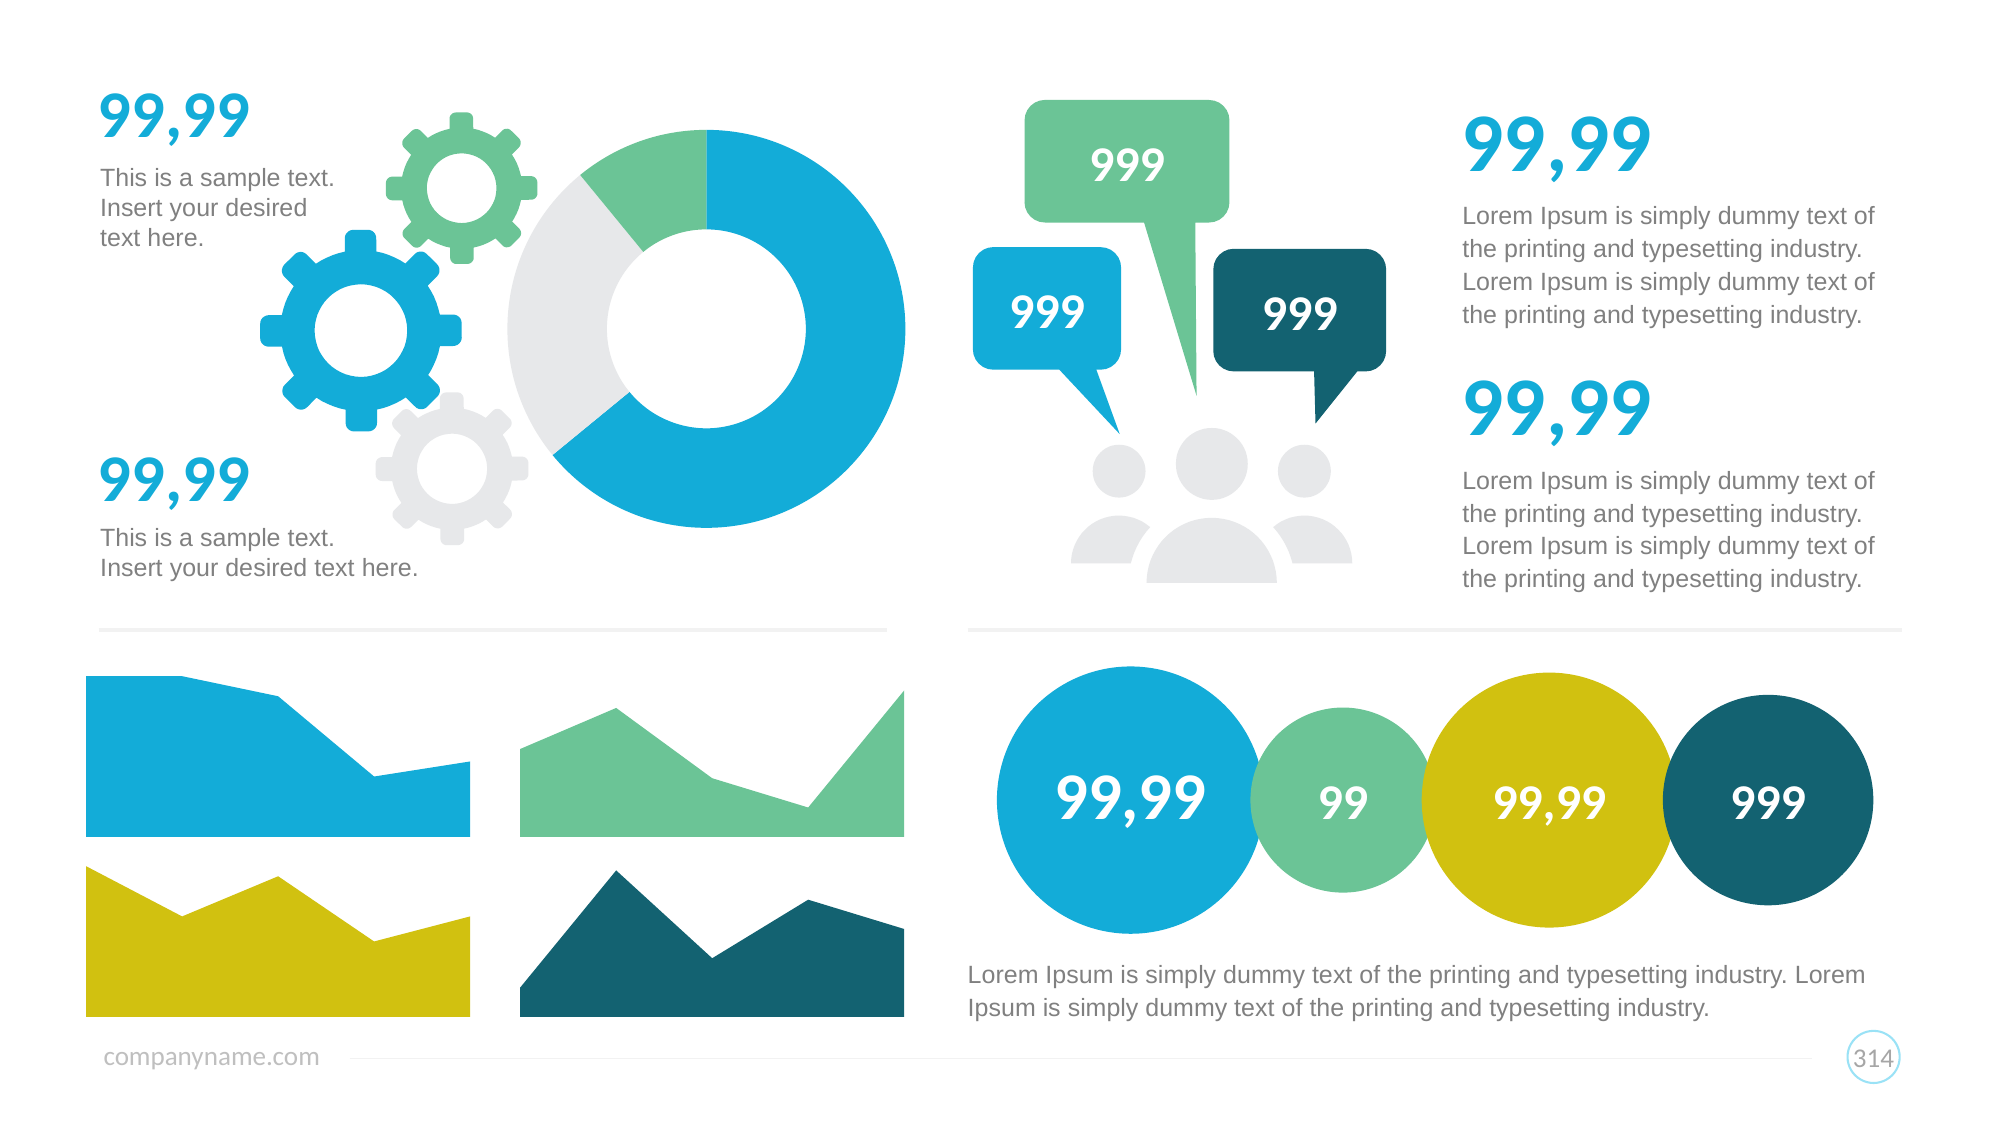

99,99
999
999
999
99,99

### Chart

| Category | Sales |
|---|---|
| 1st Qtr | 8.200000000000001 |
| 2nd Qtr | 3.2 |
| 3rd Qtr | 1.4 |
This is a sample text. Insert your desired text here.
Lorem Ipsum is simply dummy text of the printing and typesetting industry. Lorem Ipsum is simply dummy text of the printing and typesetting industry.
99,99

99,99
Lorem Ipsum is simply dummy text of the printing and typesetting industry. Lorem Ipsum is simply dummy text of the printing and typesetting industry.
This is a sample text.
Insert your desired text here.

### Chart

| Category | Series 1 |
|---|---|
| 37377 | 32.0 |
| 37408 | 32.0 |
| 37438 | 28.0 |
| 37469 | 12.0 |
| 37500 | 15.0 |

### Chart

| Category | Series 1 |
|---|---|
| 37377 | 15.0 |
| 37408 | 22.0 |
| 37438 | 10.0 |
| 37469 | 5.0 |
| 37500 | 25.0 |
99,99
99,99
999
99

### Chart

| Category | Series 1 |
|---|---|
| 37377 | 30.0 |
| 37408 | 20.0 |
| 37438 | 28.0 |
| 37469 | 15.0 |
| 37500 | 20.0 |

### Chart

| Category | Series 1 |
|---|---|
| 37377 | 5.0 |
| 37408 | 25.0 |
| 37438 | 10.0 |
| 37469 | 20.0 |
| 37500 | 15.0 |
Lorem Ipsum is simply dummy text of the printing and typesetting industry. Lorem Ipsum is simply dummy text of the printing and typesetting industry.
companyname.com
314